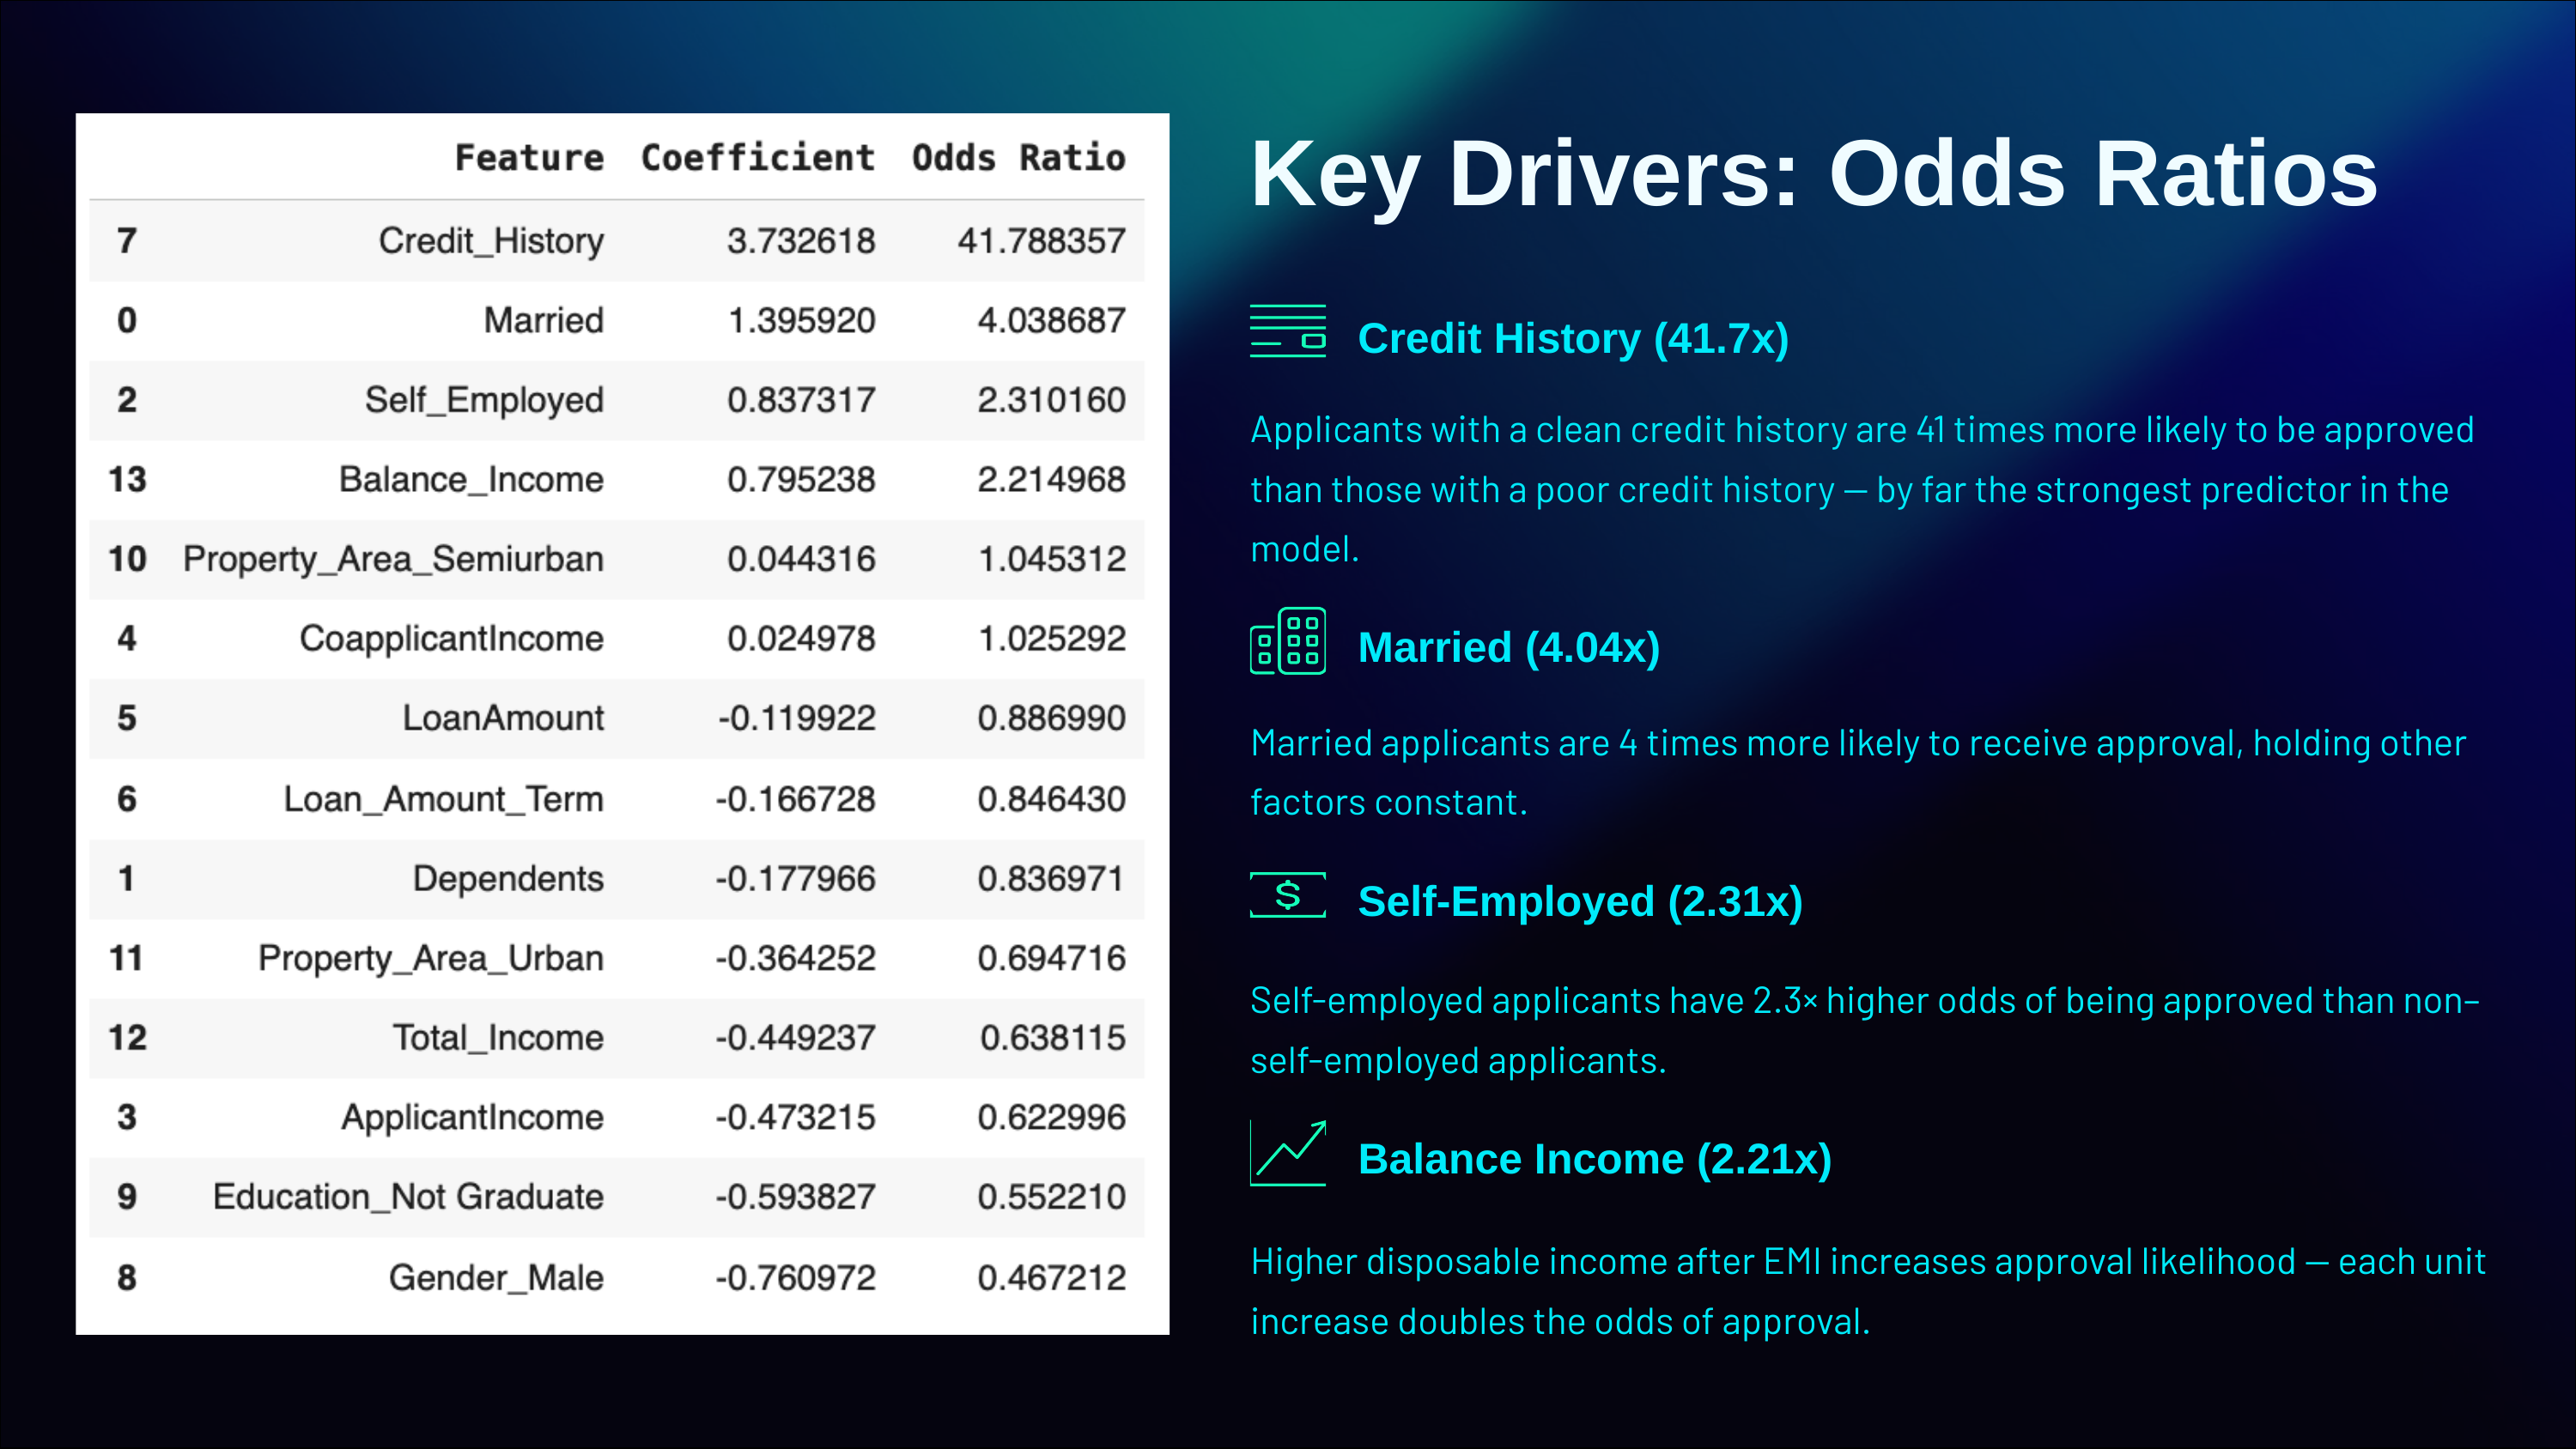

Key Drivers: Odds Ratios

Credit History (41.7x)
Applicants with a clean credit history are 41 times more likely to be approved than those with a poor credit history — by far the strongest predictor in the model.

Married (4.04x)
Married applicants are 4 times more likely to receive approval, holding other factors constant.

Self-Employed (2.31x)
Self-employed applicants have 2.3× higher odds of being approved than non–self-employed applicants.

Balance Income (2.21x)
Higher disposable income after EMI increases approval likelihood — each unit increase doubles the odds of approval.